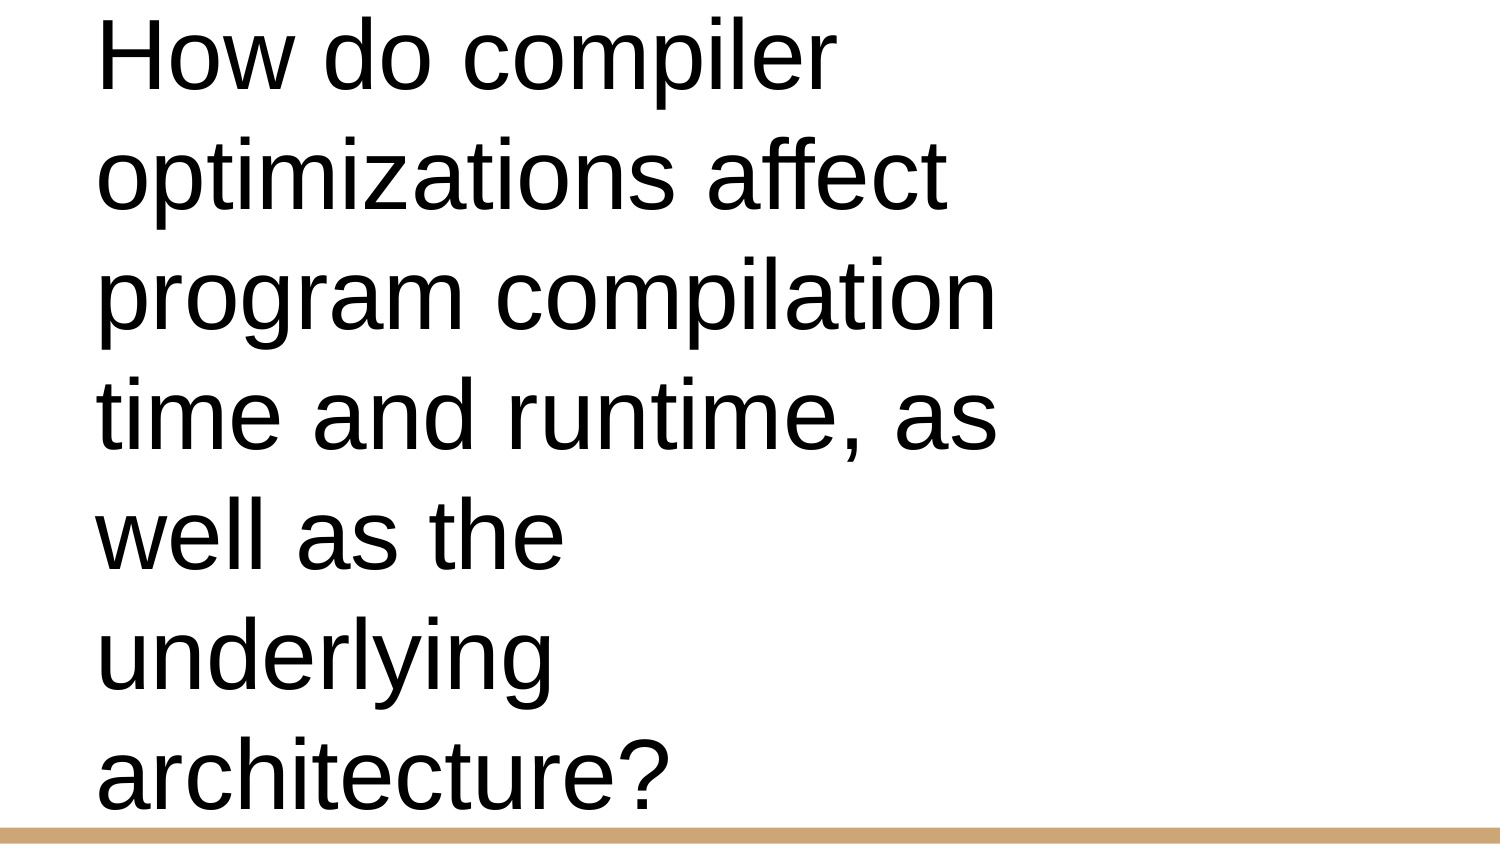

# How do compiler optimizations affect program compilation time and runtime, as well as the underlying architecture?